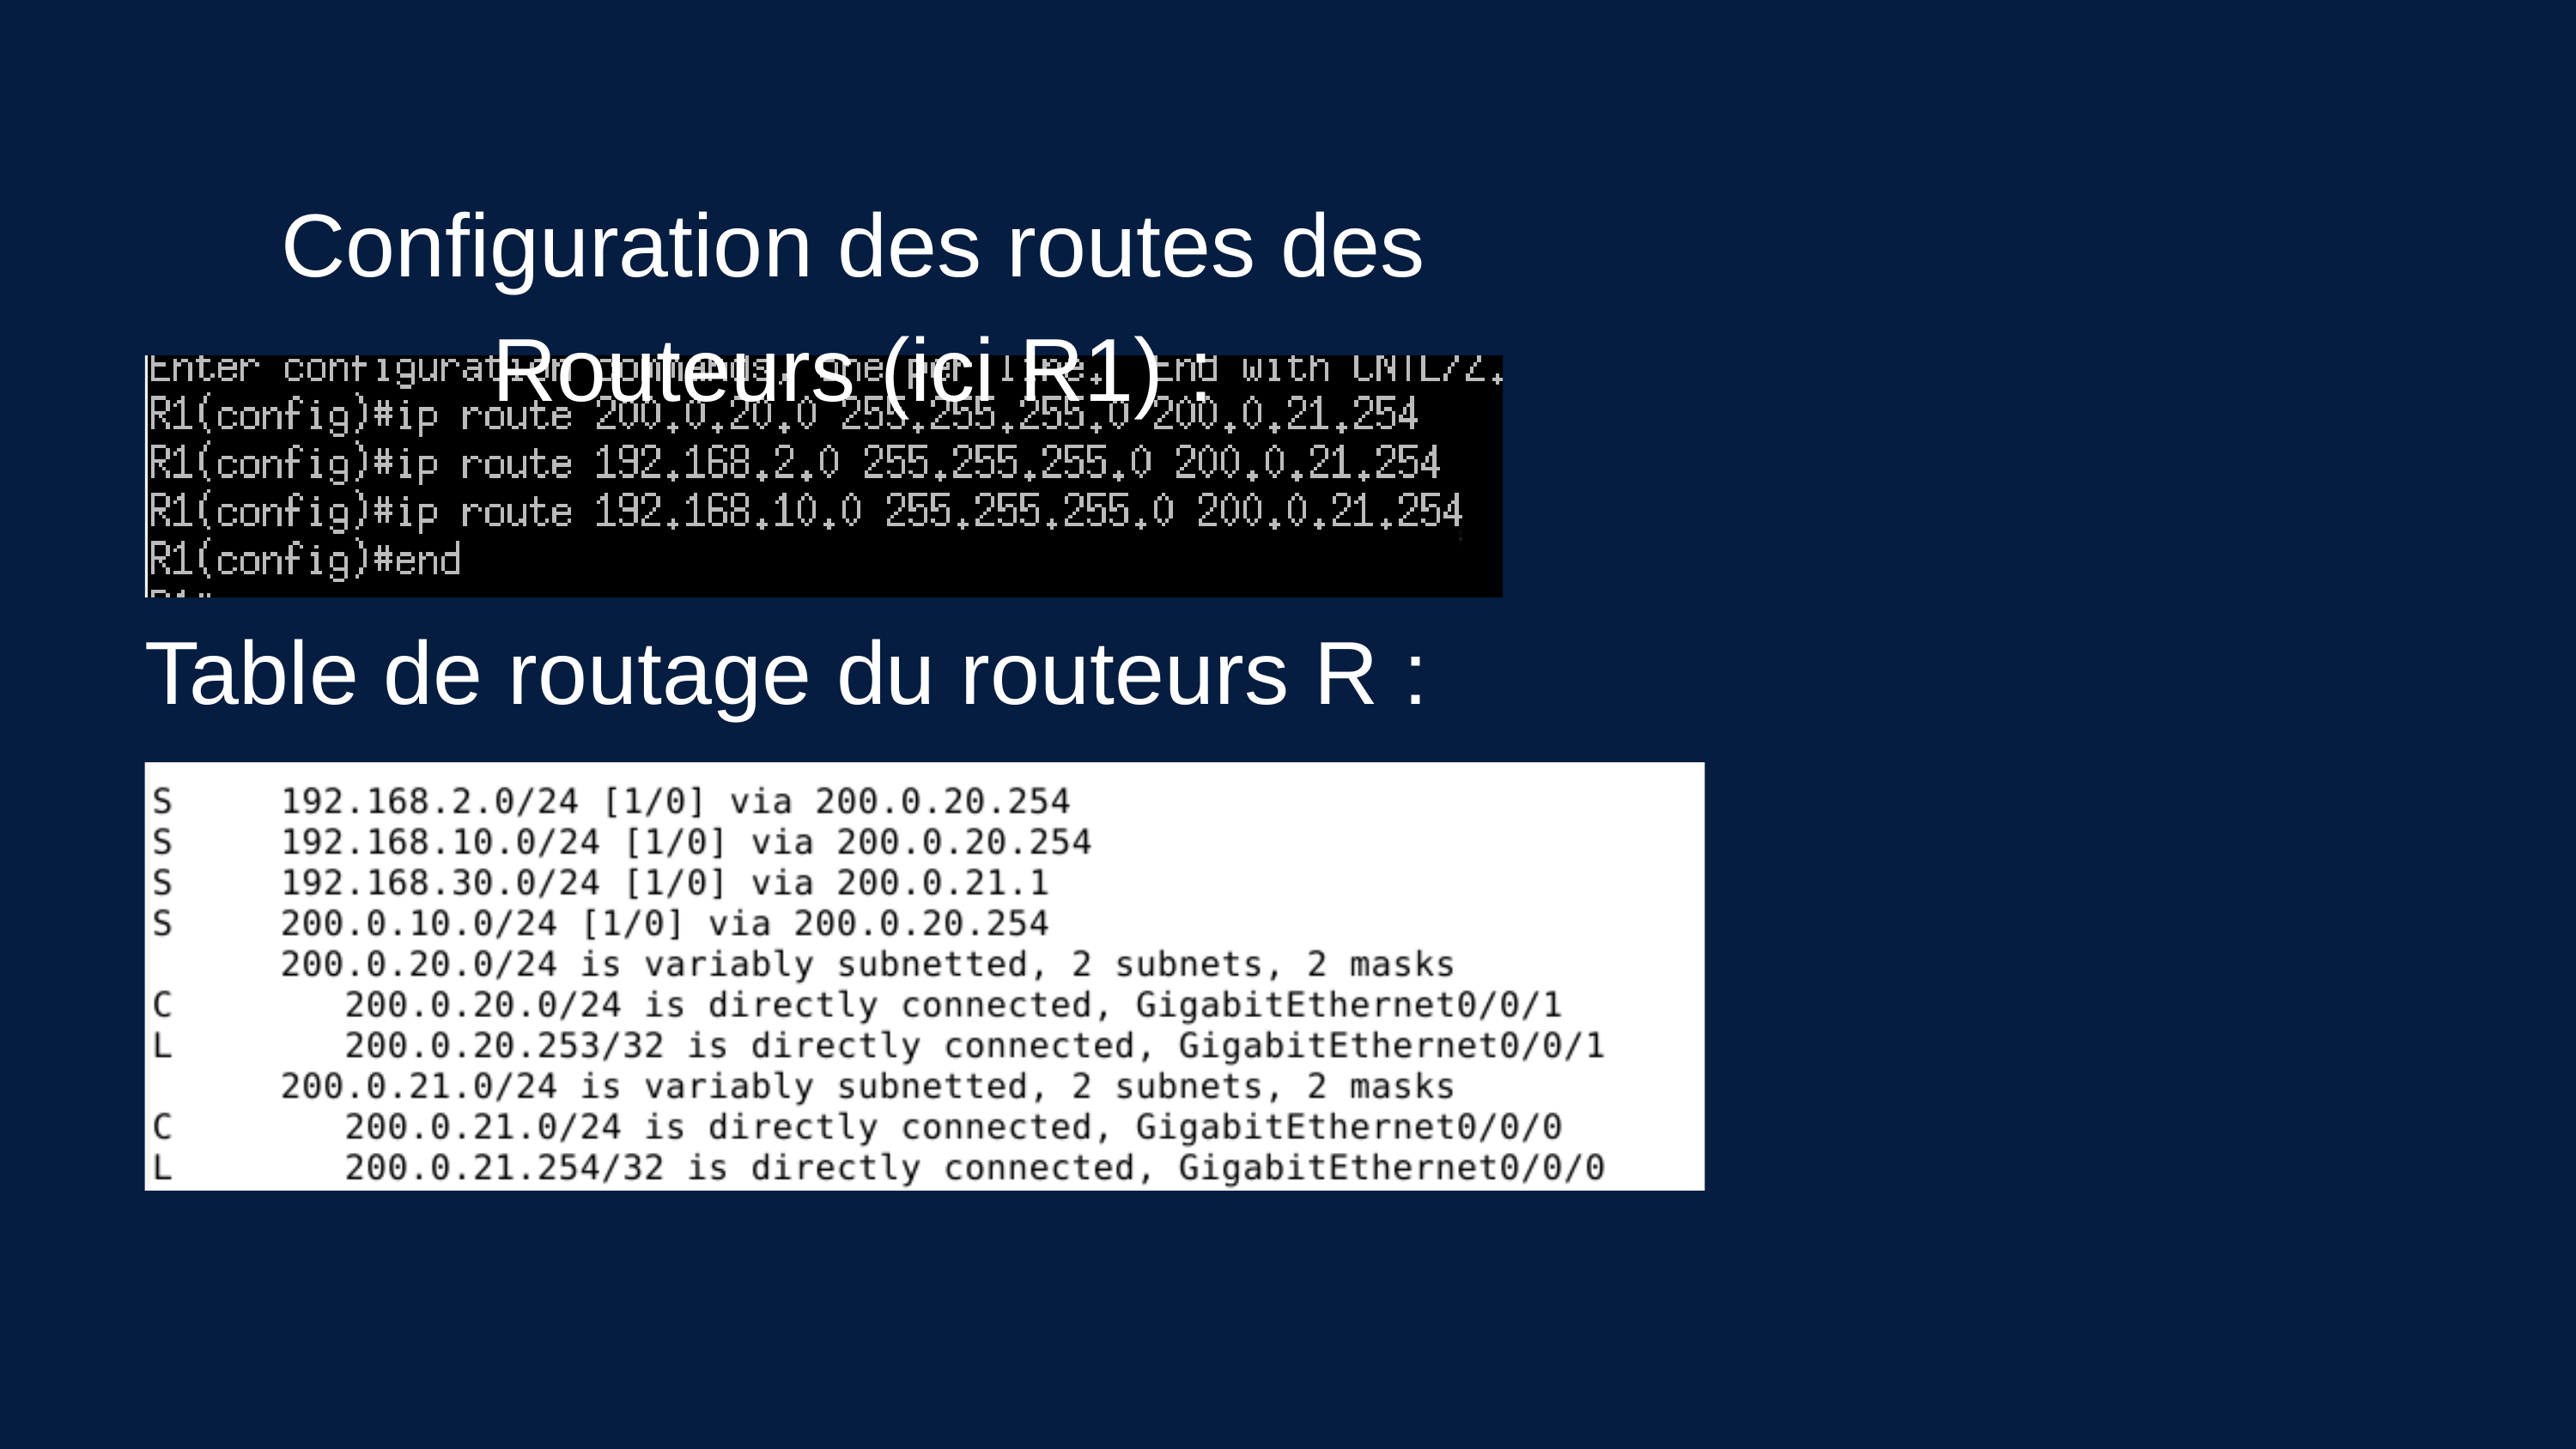

Configuration des routes des Routeurs (ici R1) :

Table de routage du routeurs R :